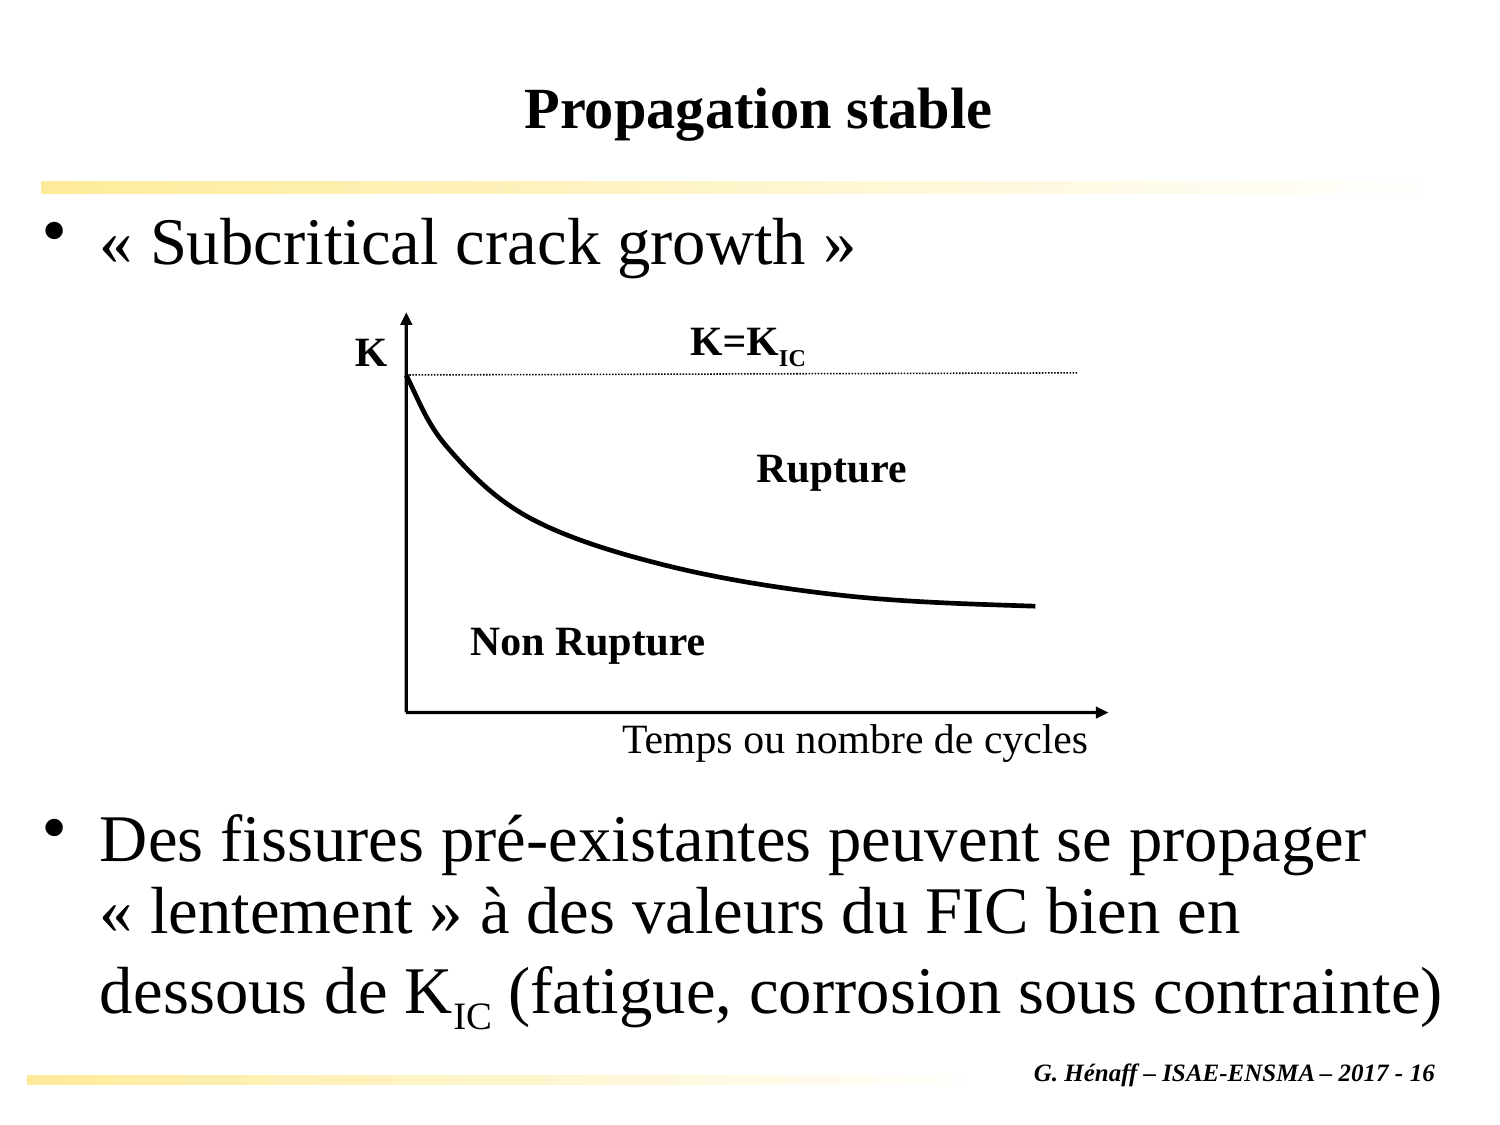

# Propagation stable
« Subcritical crack growth »

Des fissures pré-existantes peuvent se propager « lentement » à des valeurs du FIC bien en dessous de KIC (fatigue, corrosion sous contrainte)
K=KIC

K

Rupture
Non Rupture
Temps ou nombre de cycles